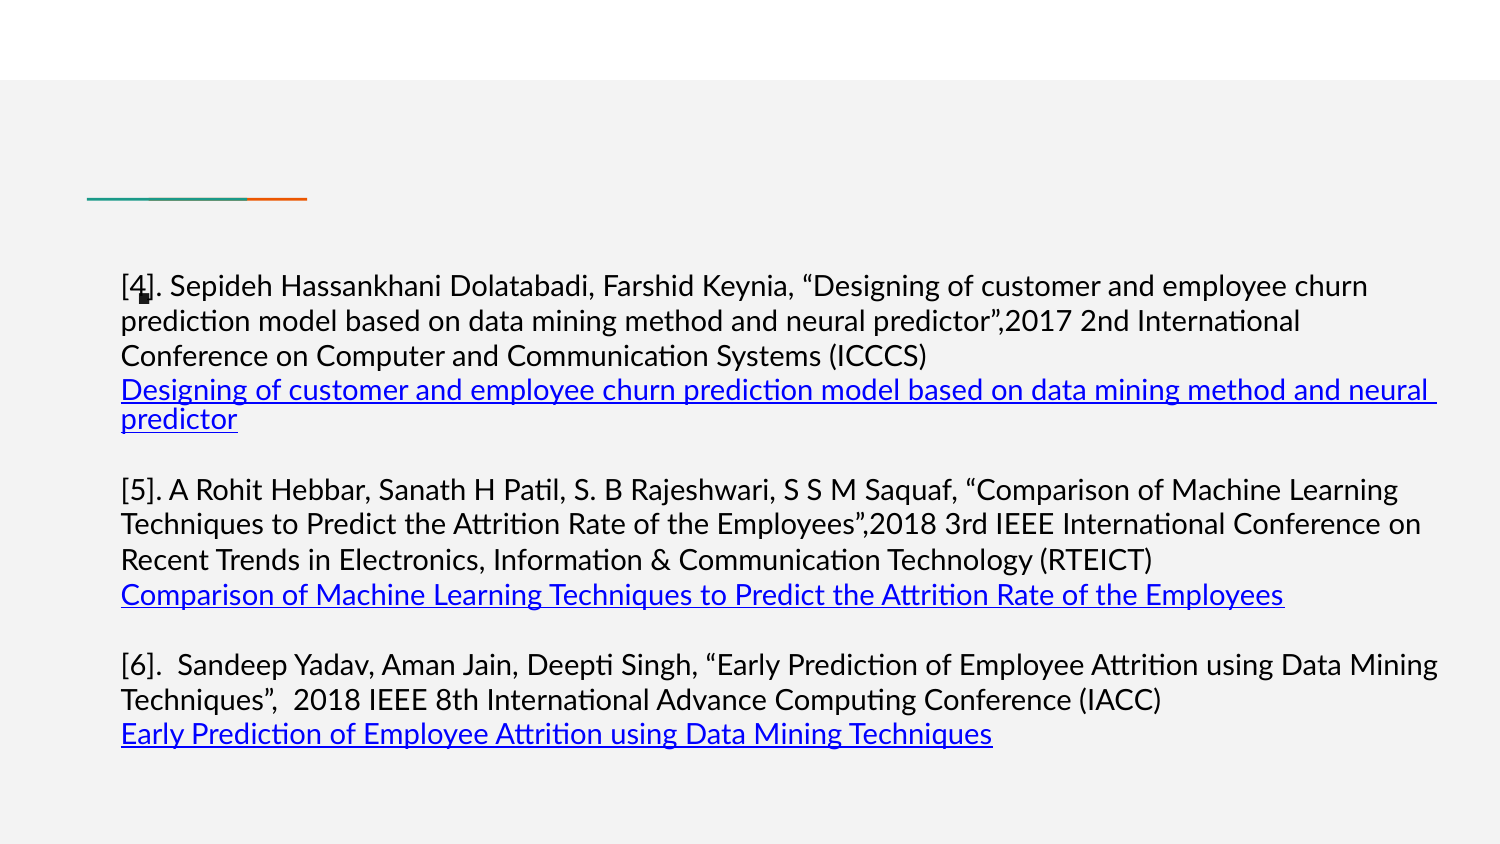

[4]. Sepideh Hassankhani Dolatabadi, Farshid Keynia, “Designing of customer and employee churn prediction model based on data mining method and neural predictor”,2017 2nd International Conference on Computer and Communication Systems (ICCCS)
Designing of customer and employee churn prediction model based on data mining method and neural predictor

[5]. A Rohit Hebbar, Sanath H Patil, S. B Rajeshwari, S S M Saquaf, “Comparison of Machine Learning Techniques to Predict the Attrition Rate of the Employees”,2018 3rd IEEE International Conference on Recent Trends in Electronics, Information & Communication Technology (RTEICT)
Comparison of Machine Learning Techniques to Predict the Attrition Rate of the Employees

[6].  Sandeep Yadav, Aman Jain, Deepti Singh, “Early Prediction of Employee Attrition using Data Mining Techniques”,  2018 IEEE 8th International Advance Computing Conference (IACC)
Early Prediction of Employee Attrition using Data Mining Techniques

# .